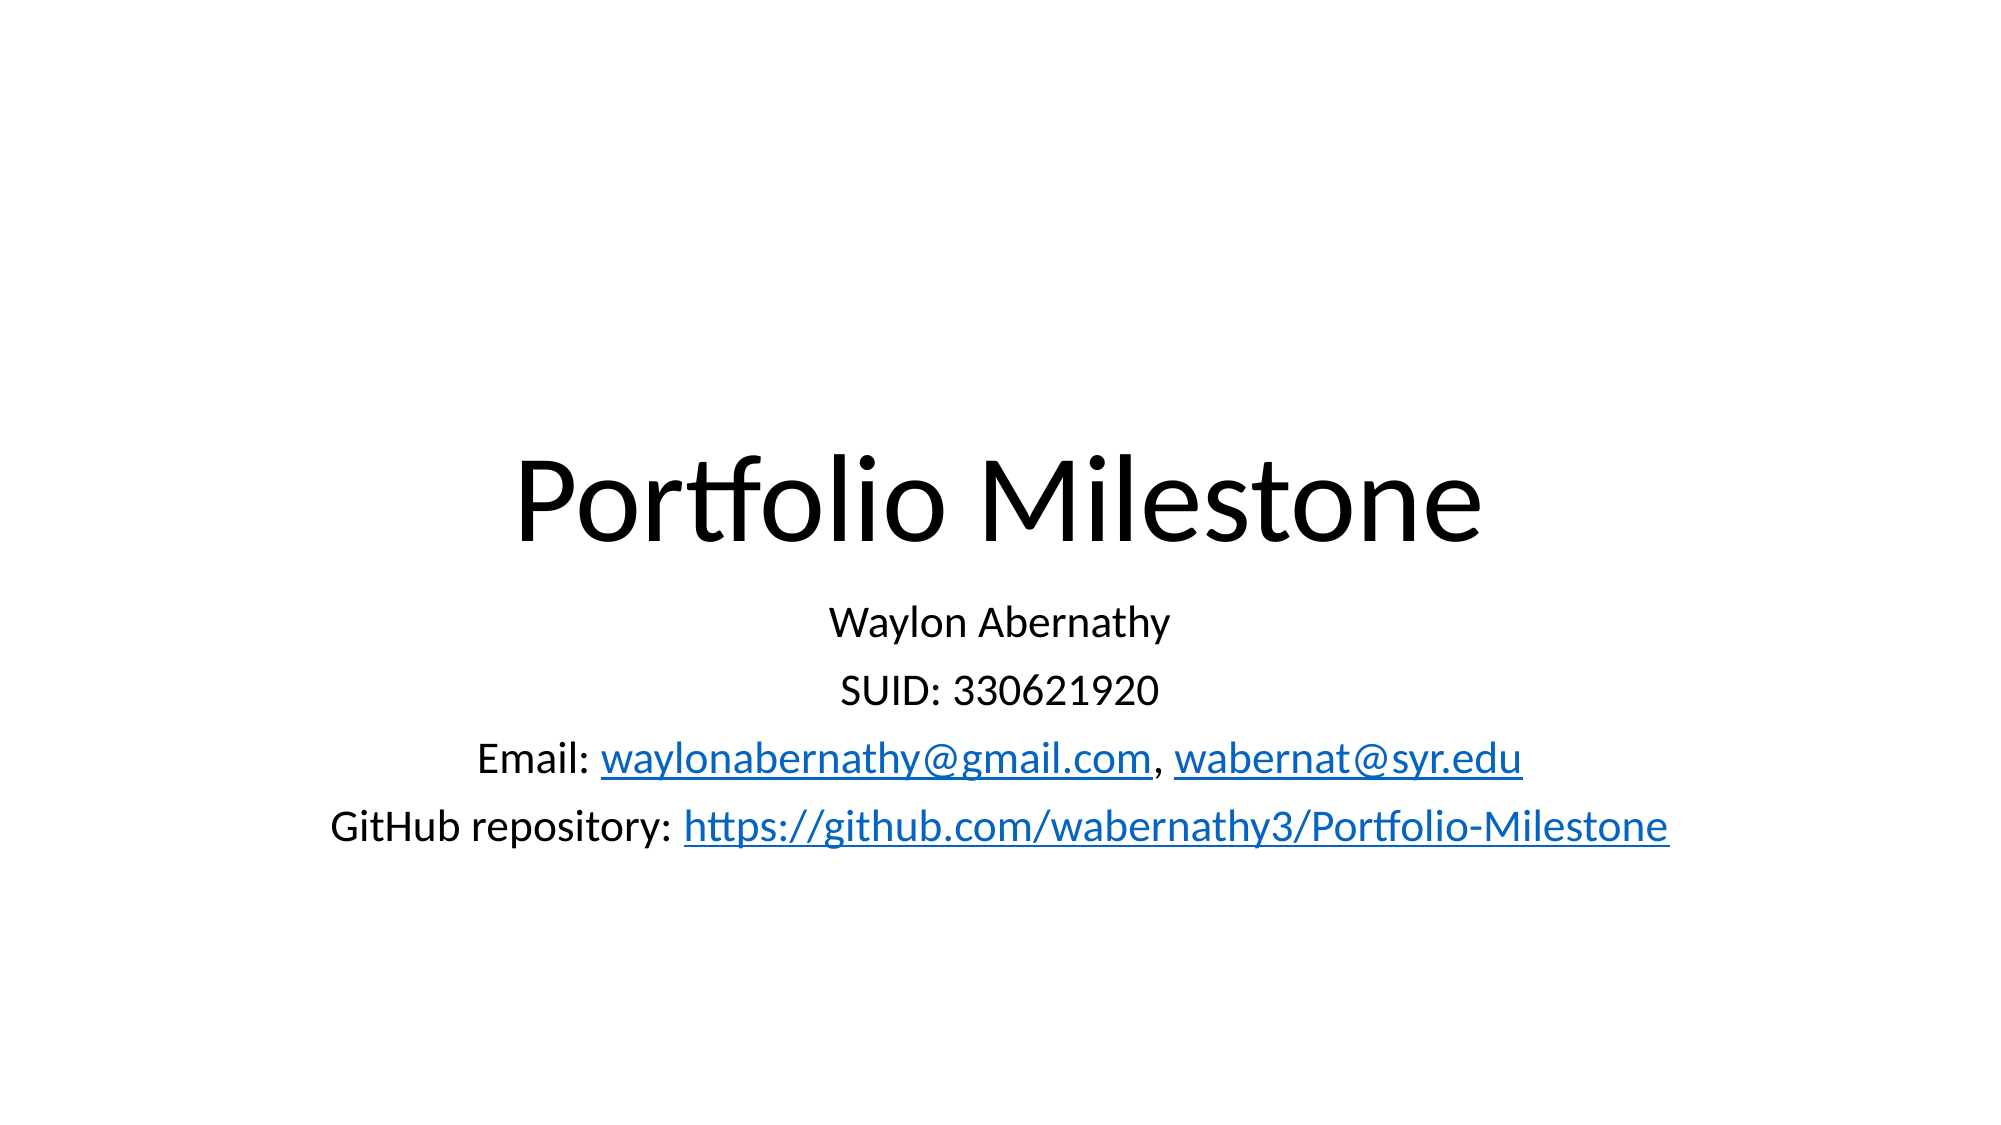

# Portfolio Milestone
Waylon Abernathy
SUID: 330621920
Email: waylonabernathy@gmail.com, wabernat@syr.edu
GitHub repository: https://github.com/wabernathy3/Portfolio-Milestone